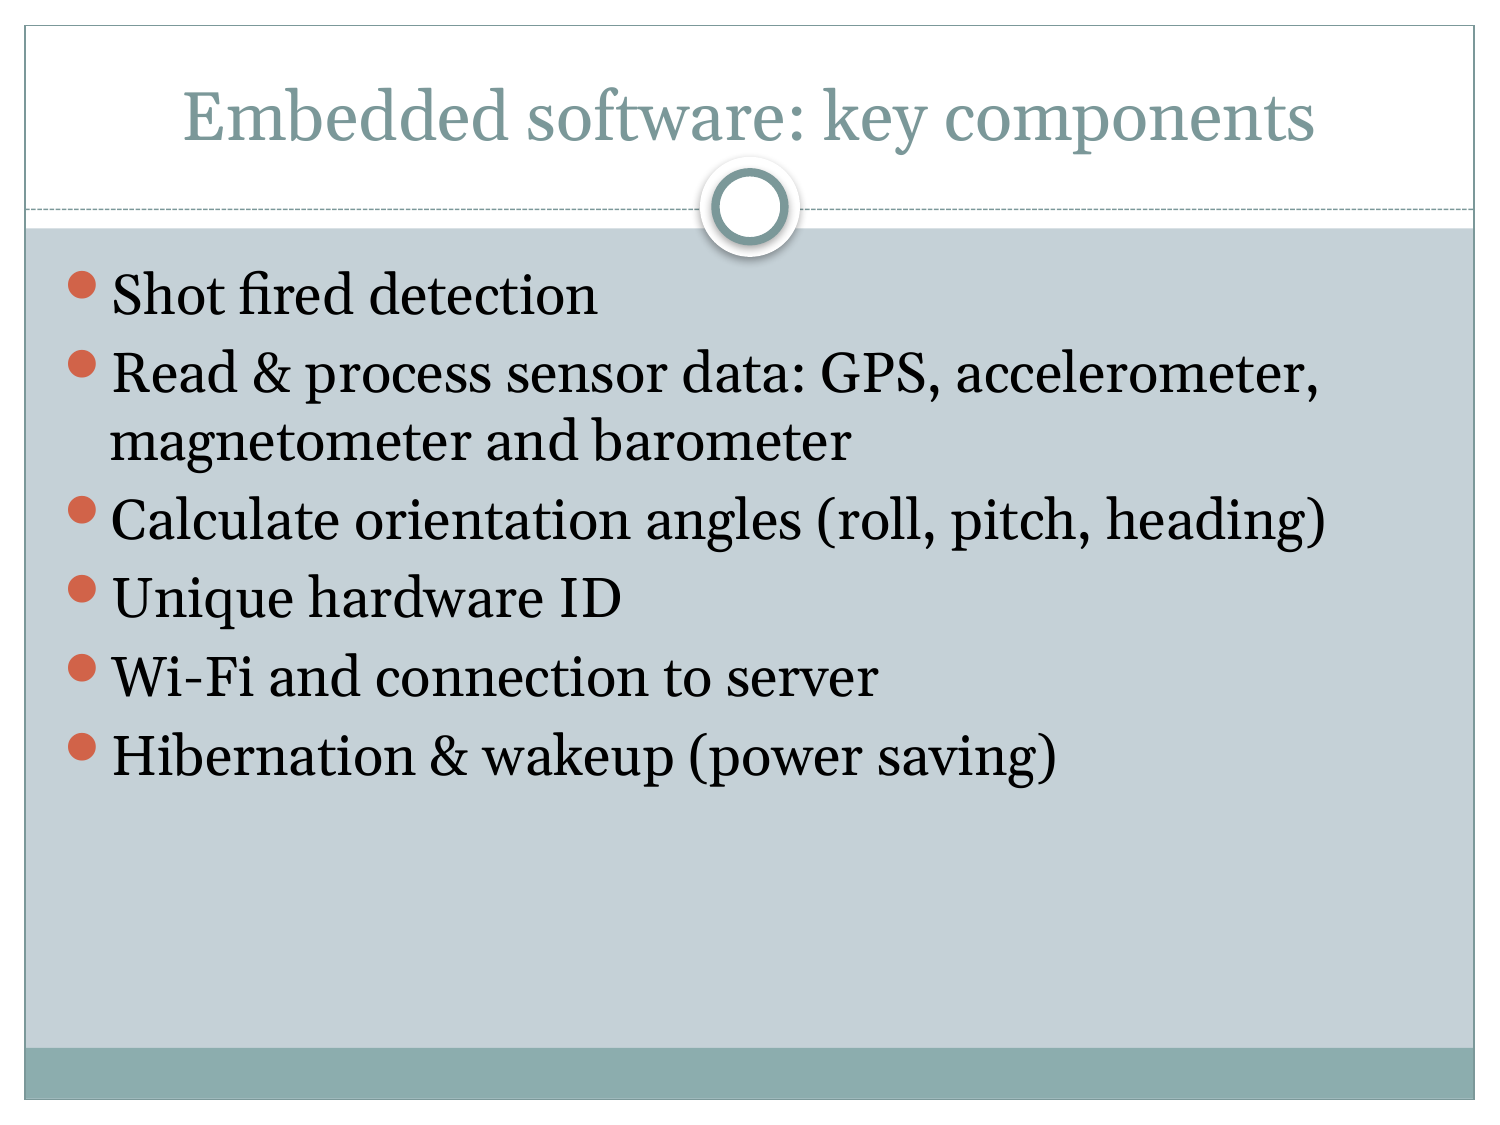

# Embedded software: key components
Shot fired detection
Read & process sensor data: GPS, accelerometer, magnetometer and barometer
Calculate orientation angles (roll, pitch, heading)
Unique hardware ID
Wi-Fi and connection to server
Hibernation & wakeup (power saving)